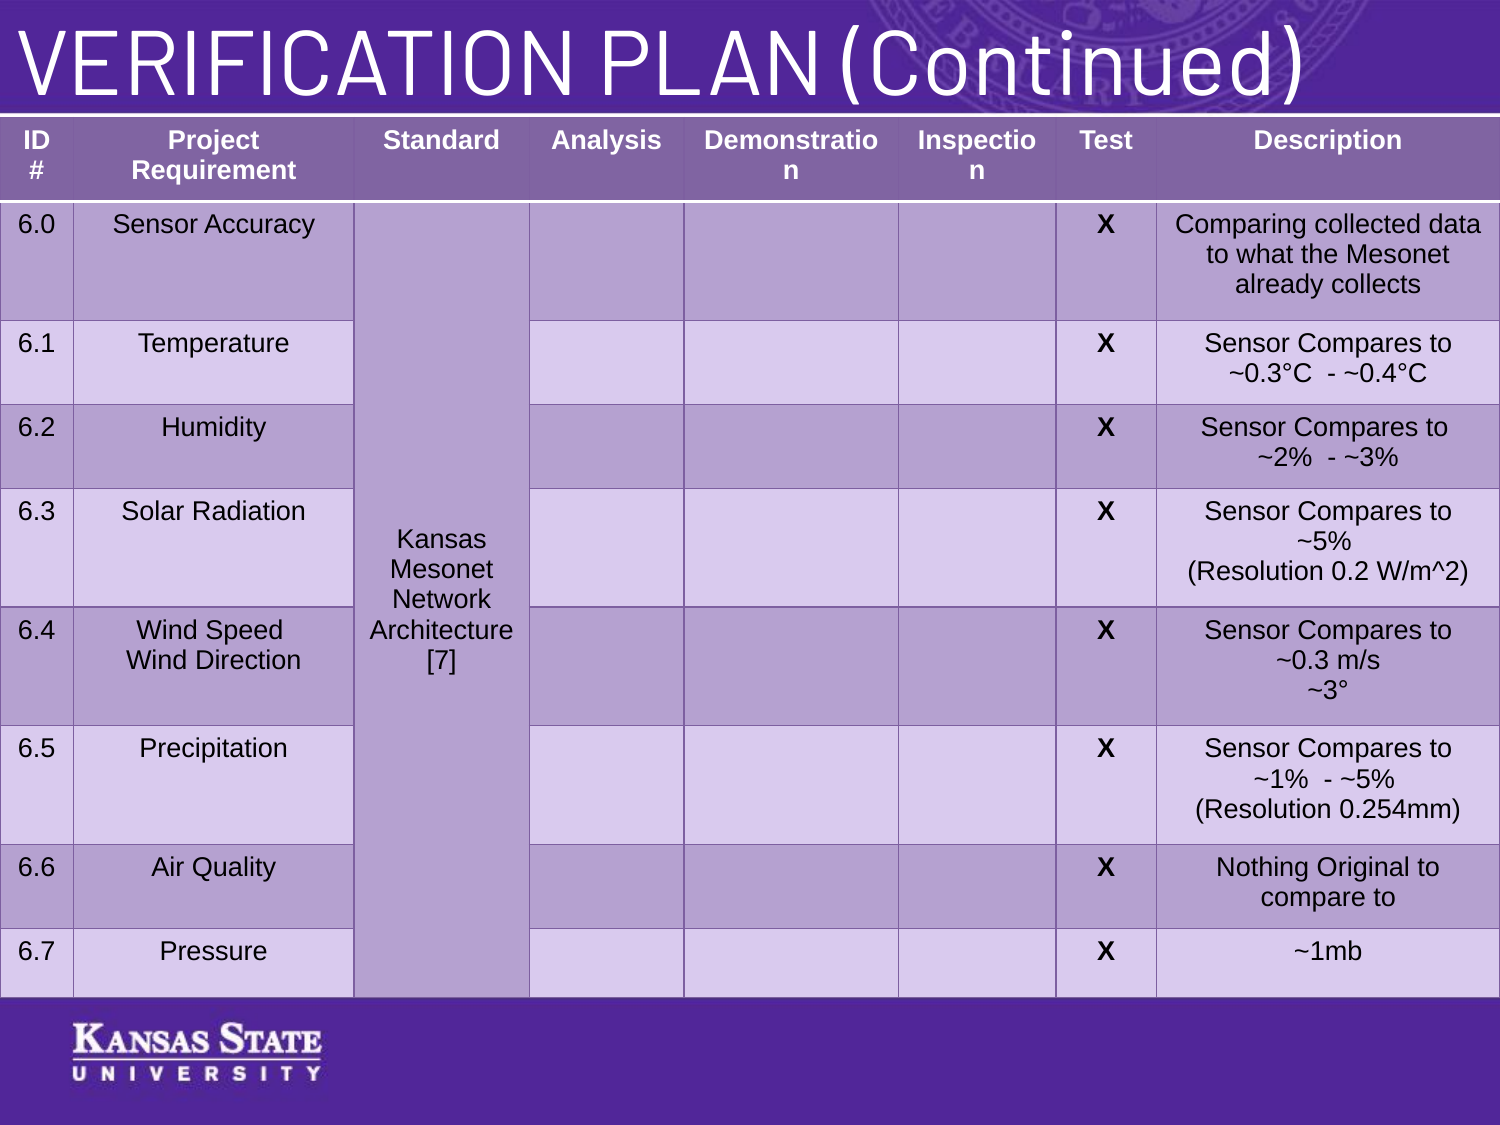

# VERIFICATION PLAN (Continued)
| ID # | Project Requirement | Standard | Analysis | Demonstration | Inspection | Test | Description |
| --- | --- | --- | --- | --- | --- | --- | --- |
| 6.0 | Sensor Accuracy | Kansas Mesonet Network Architecture[7] |  |  |  | X | Comparing collected data to what the Mesonet already collects |
| 6.1 | Temperature |  |  |  |  | X | Sensor Compares to ~0.3°C - ~0.4°C |
| 6.2 | Humidity |  |  |  |  | X | Sensor Compares to ~2% - ~3% |
| 6.3 | Solar Radiation |  |  |  |  | X | Sensor Compares to ~5% (Resolution 0.2 W/m^2) |
| 6.4 | Wind Speed Wind Direction |  |  |  |  | X | Sensor Compares to ~0.3 m/s ~3° |
| 6.5 | Precipitation |  |  |  |  | X | Sensor Compares to ~1% - ~5% (Resolution 0.254mm) |
| 6.6 | Air Quality |  |  |  |  | X | Nothing Original to compare to |
| 6.7 | Pressure |  |  |  |  | X | ~1mb |